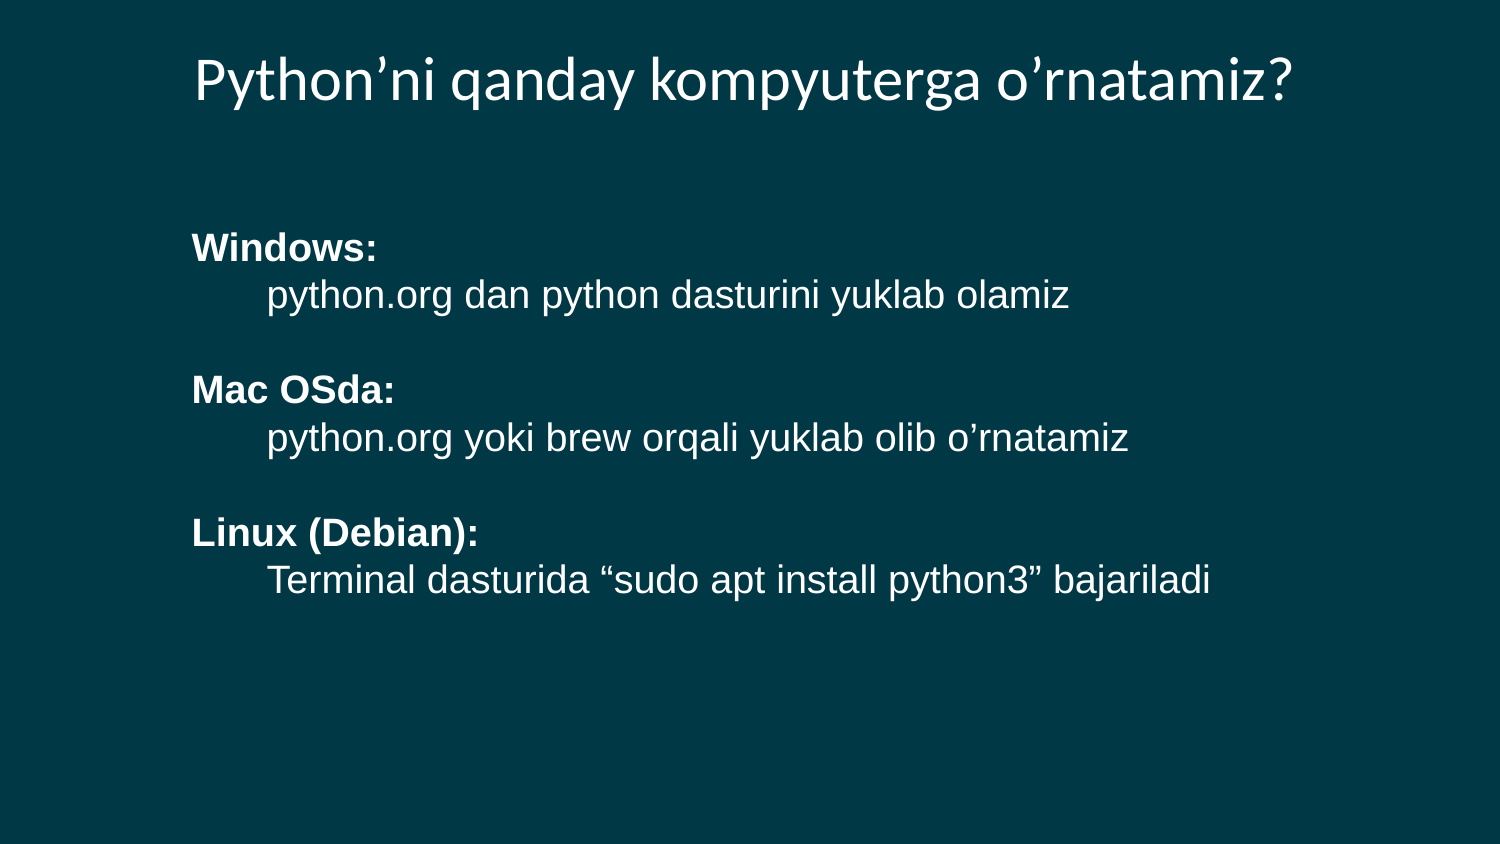

Python’ni qanday kompyuterga o’rnatamiz?
Windows:
python.org dan python dasturini yuklab olamiz

Mac OSda:
python.org yoki brew orqali yuklab olib o’rnatamiz

Linux (Debian):
Terminal dasturida “sudo apt install python3” bajariladi